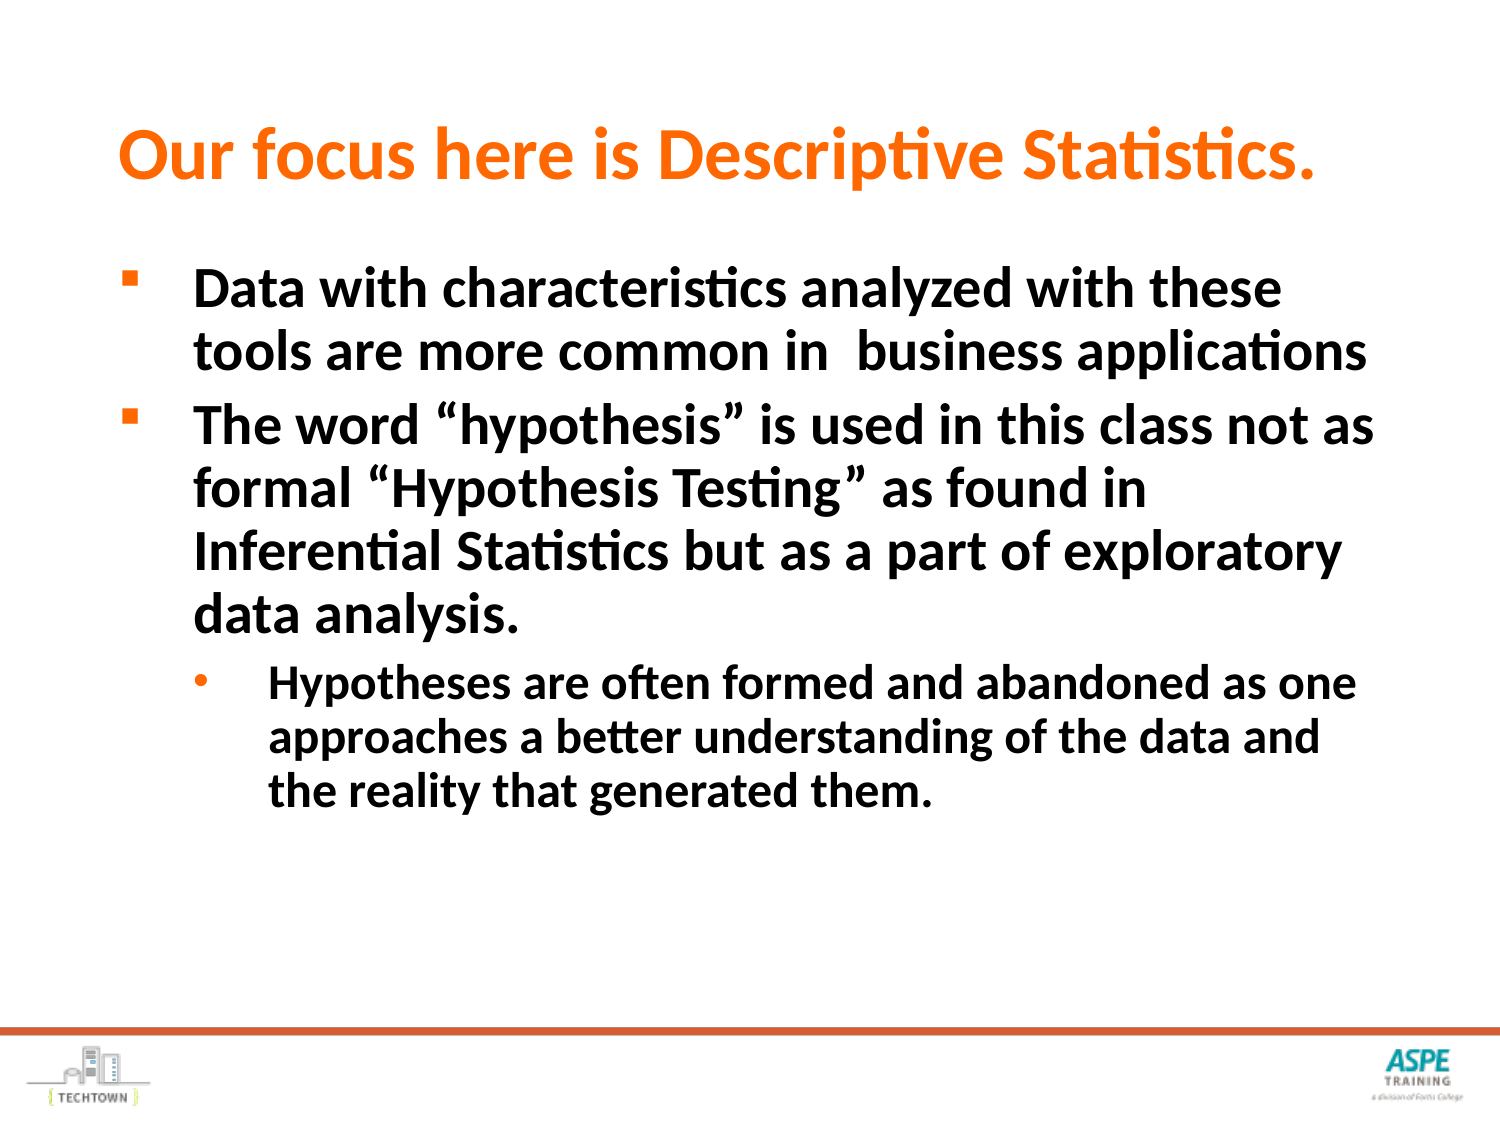

# Our focus here is Descriptive Statistics.
Data with characteristics analyzed with these tools are more common in  business applications
The word “hypothesis” is used in this class not as formal “Hypothesis Testing” as found in Inferential Statistics but as a part of exploratory data analysis.
Hypotheses are often formed and abandoned as one approaches a better understanding of the data and the reality that generated them.